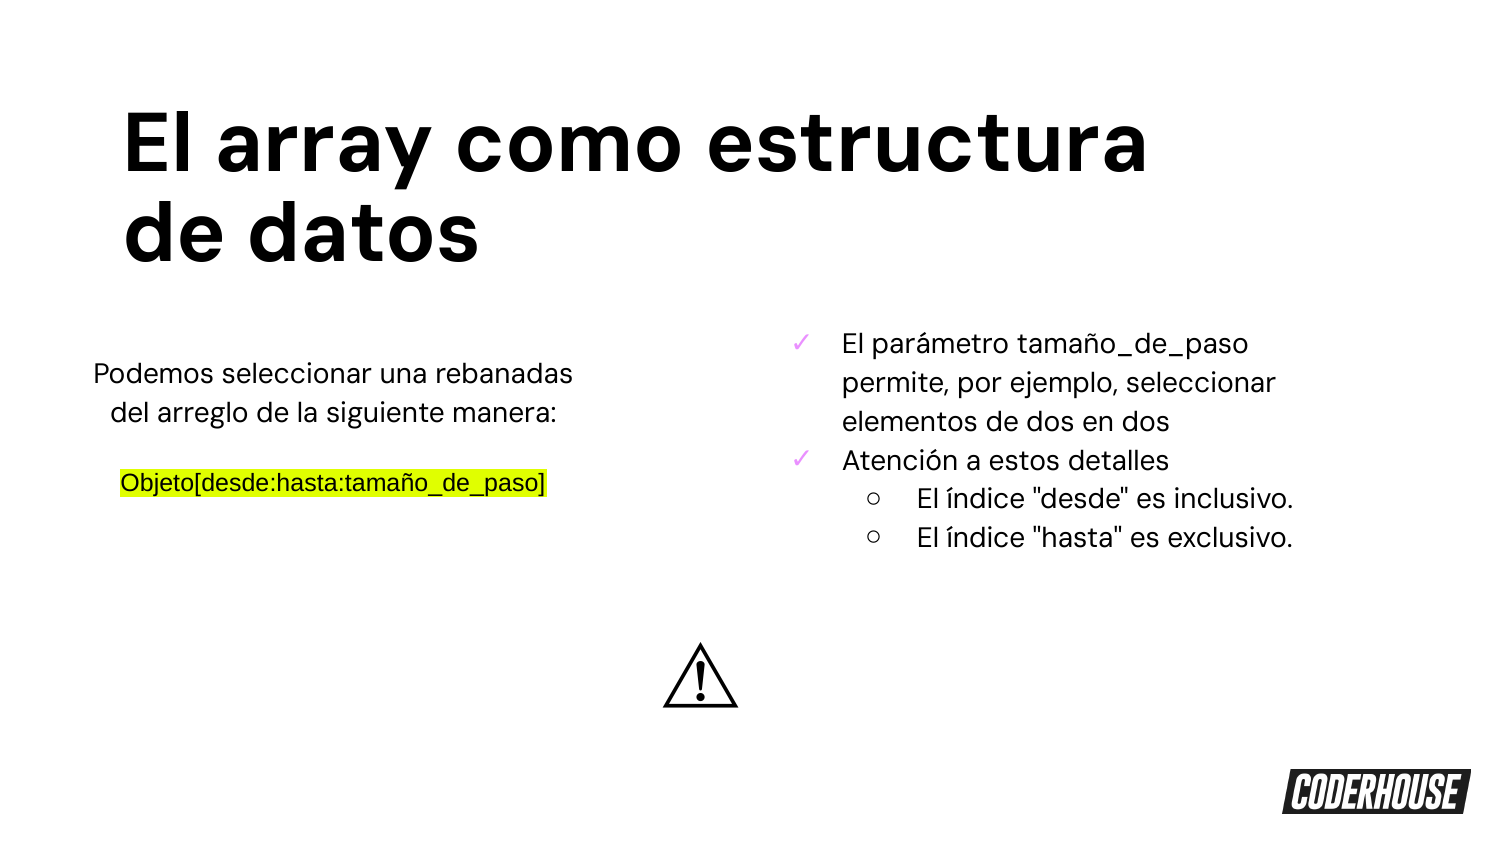

El array como estructura de datos

El parámetro tamaño_de_paso permite, por ejemplo, seleccionar elementos de dos en dos
Atención a estos detalles
El índice "desde" es inclusivo.
El índice "hasta" es exclusivo.
Podemos seleccionar una rebanadas del arreglo de la siguiente manera:
		Objeto[desde:hasta:tamaño_de_paso]

⚠️